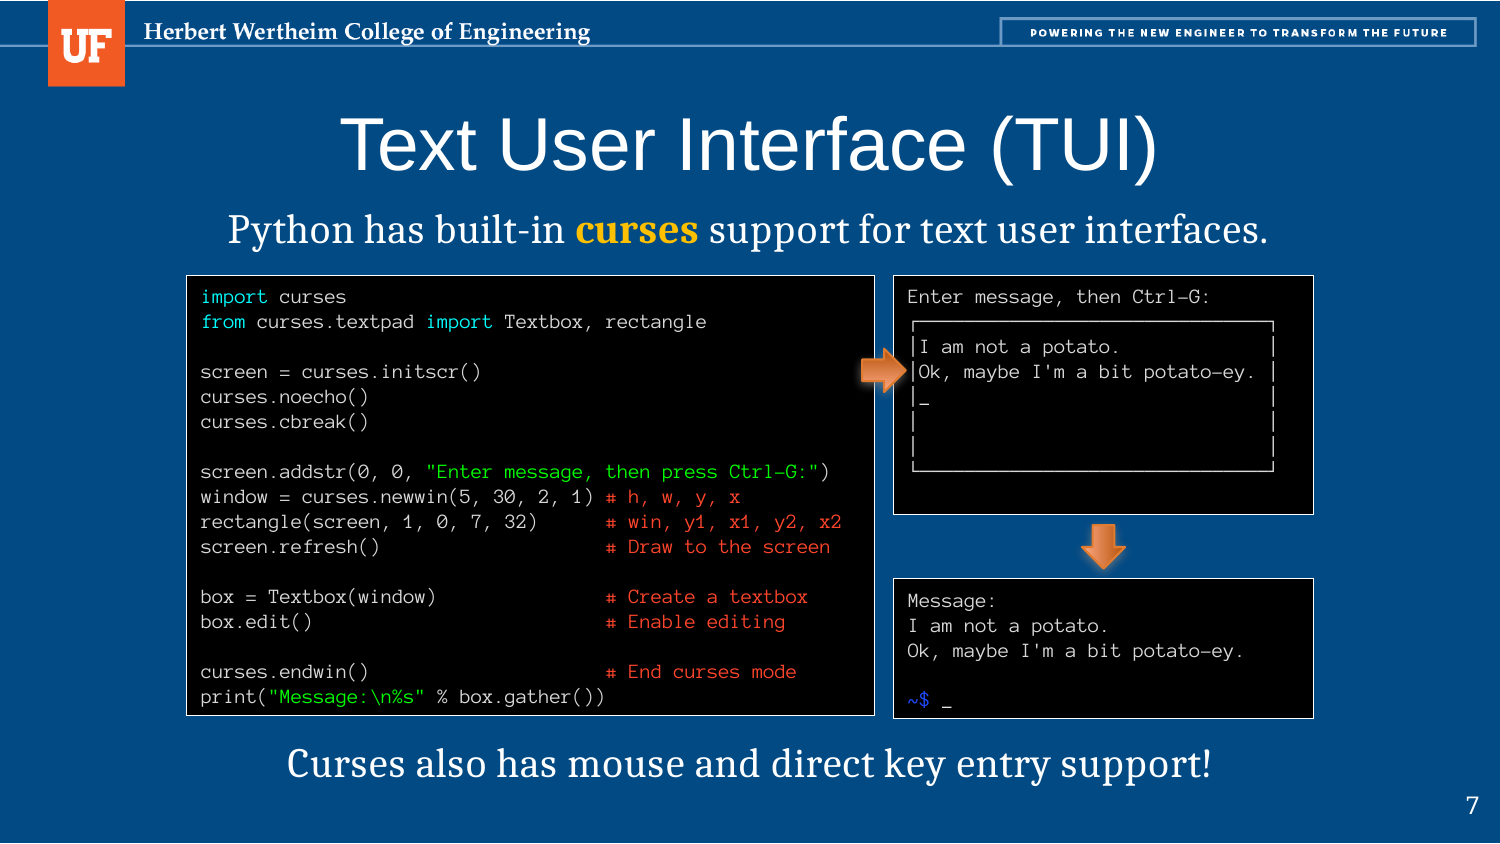

# Text User Interface (TUI)
Python has built-in curses support for text user interfaces.
Enter message, then Ctrl-G:
┌───────────────────────────────┐
│                               │
│                               │
│                               │
│                               │
│                               │
└───────────────────────────────┘

import curses
from curses.textpad import Textbox, rectangle

screen = curses.initscr()
curses.noecho()
curses.cbreak()

screen.addstr(0, 0, "Enter message, then press Ctrl-G:")
window = curses.newwin(5, 30, 2, 1) # h, w, y, x
rectangle(screen, 1, 0, 7, 32)      # win, y1, x1, y2, x2
screen.refresh()                    # Draw to the screen

box = Textbox(window)               # Create a textbox
box.edit()                          # Enable editing

curses.endwin()                     # End curses mode
print("Message:\n%s" % box.gather())
I am not a potato.
Ok, maybe I'm a bit potato-ey.
_

Message:
I am not a potato.
Ok, maybe I'm a bit potato-ey.

~$ _
Curses also has mouse and direct key entry support!
7